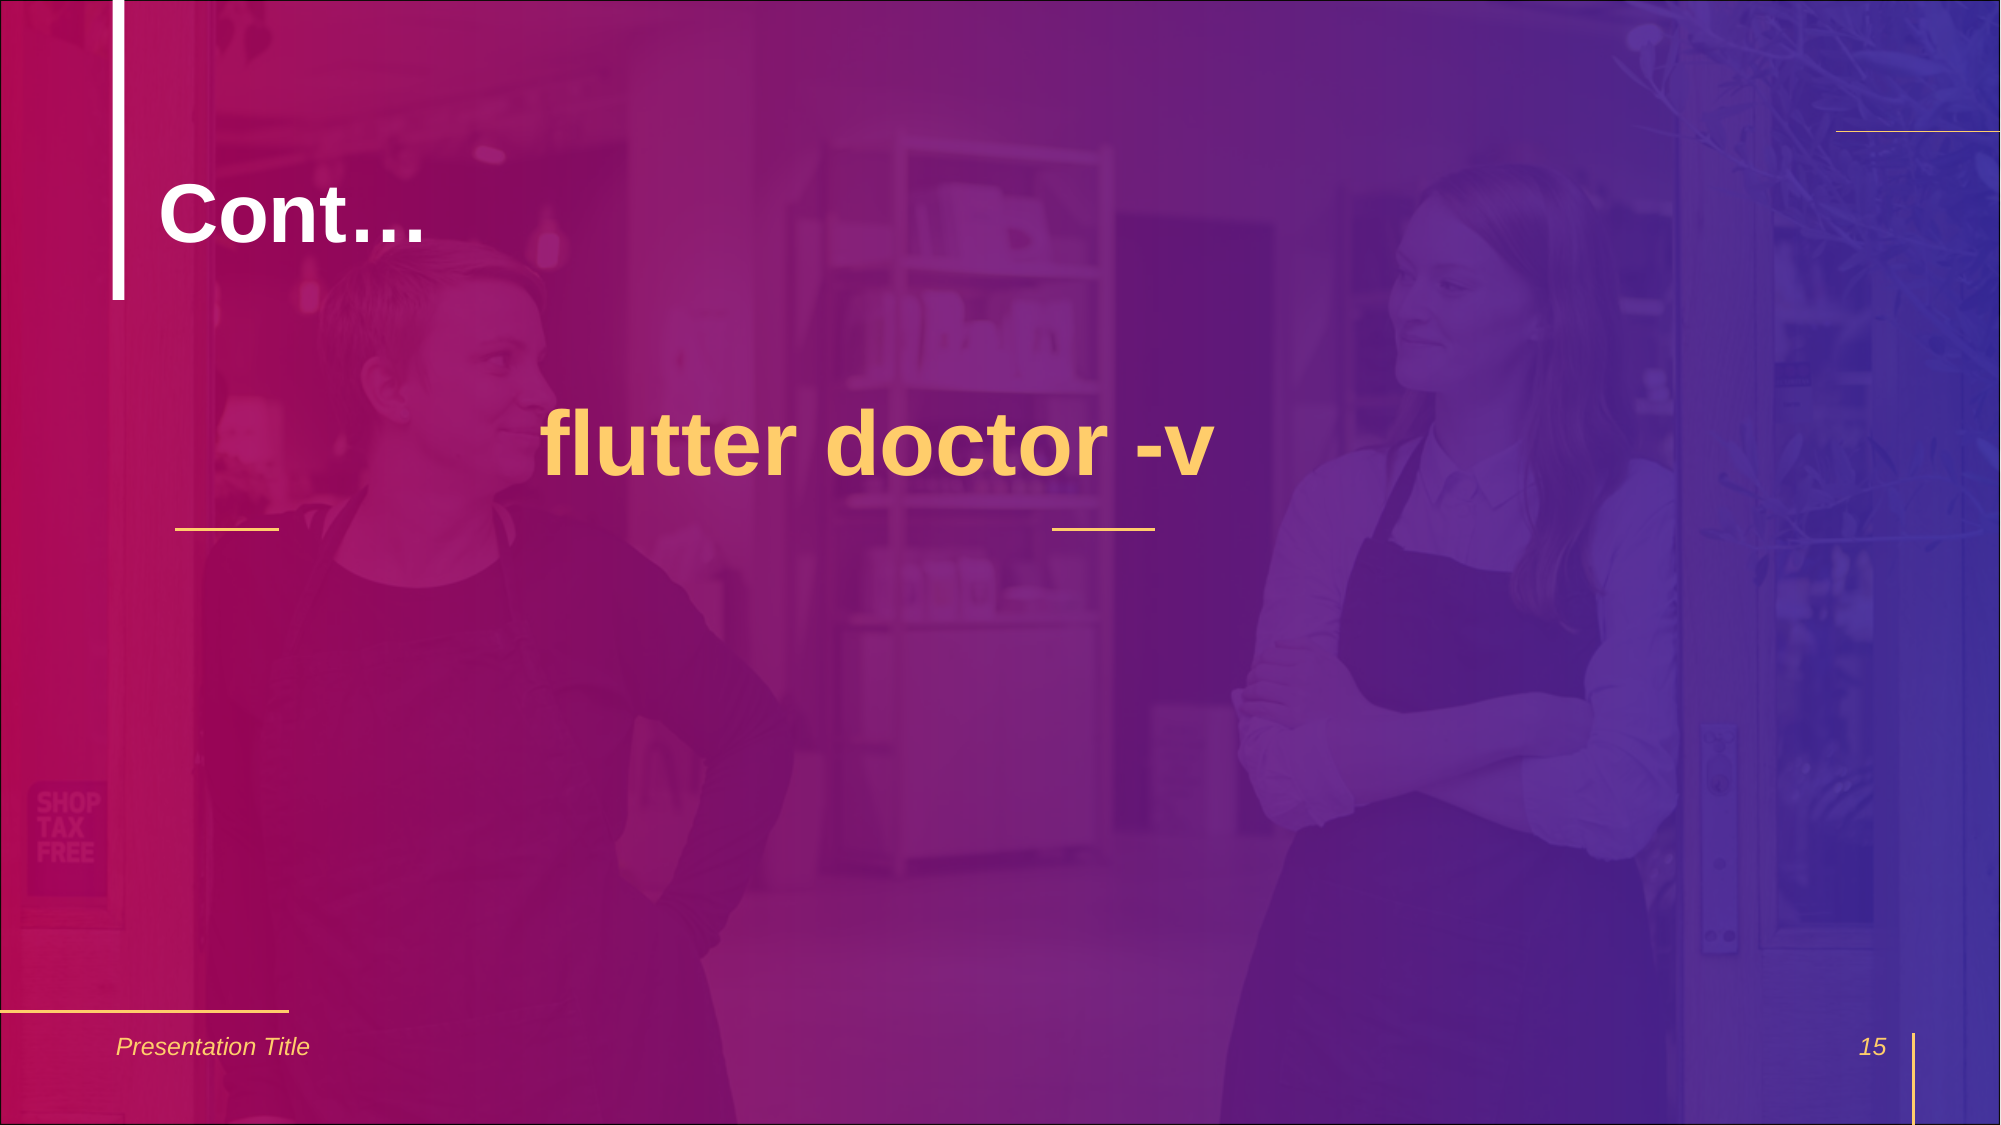

# Cont…
flutter doctor -v
Presentation Title
15